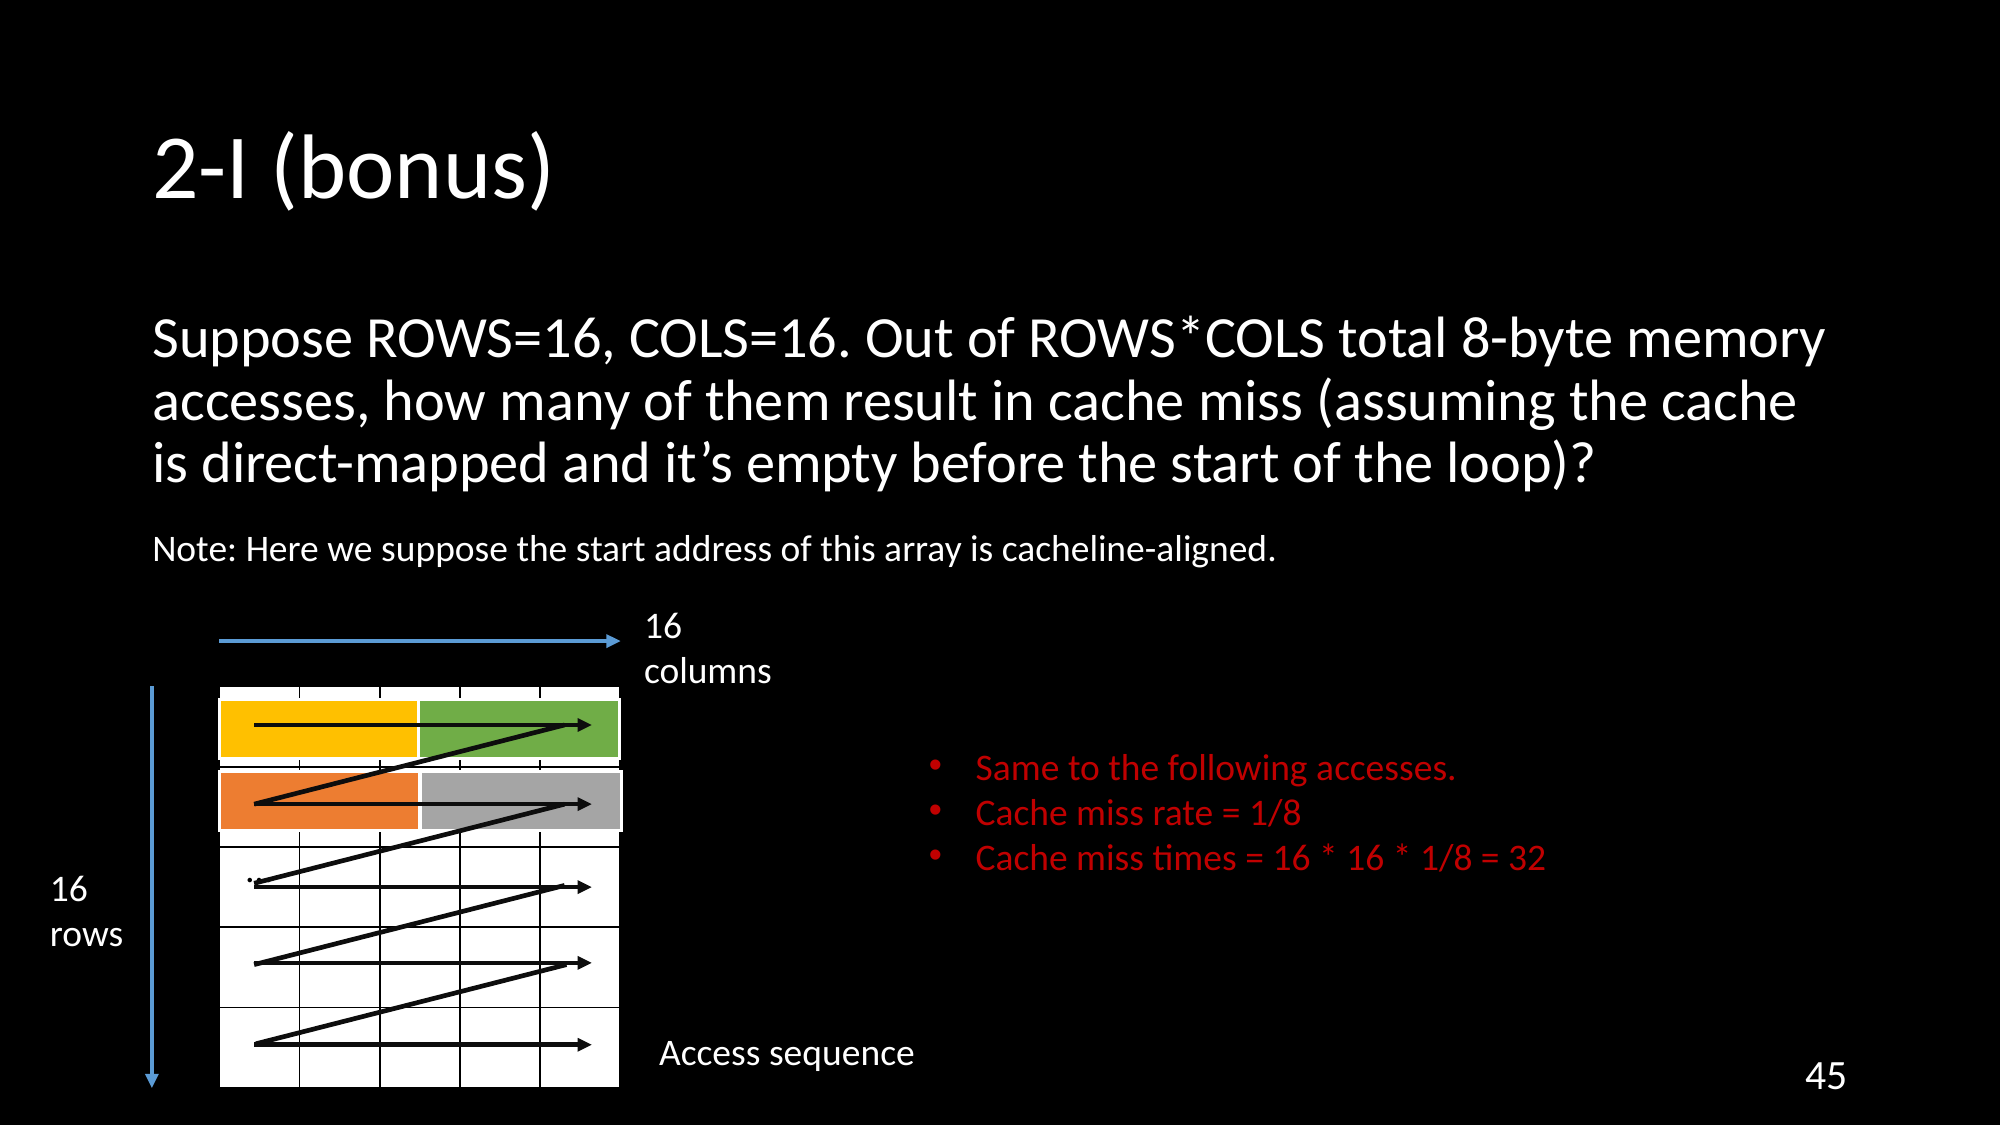

# 2-I (bonus)
Suppose ROWS=16, COLS=16. Out of ROWS*COLS total 8-byte memory accesses, how many of them result in cache miss (assuming the cache is direct-mapped and it’s empty before the start of the loop)?

Note: Here we suppose the start address of this array is cacheline-aligned.
16
columns
|  |  | … |  |  |
| --- | --- | --- | --- | --- |
|  |  |  |  |  |
| … |  |  |  |  |
|  |  |  |  |  |
|  |  |  |  |  |

Access sequence
Same to the following accesses.
Cache miss rate = 1/8
Cache miss times = 16 * 16 * 1/8 = 32

00
16 rows
45